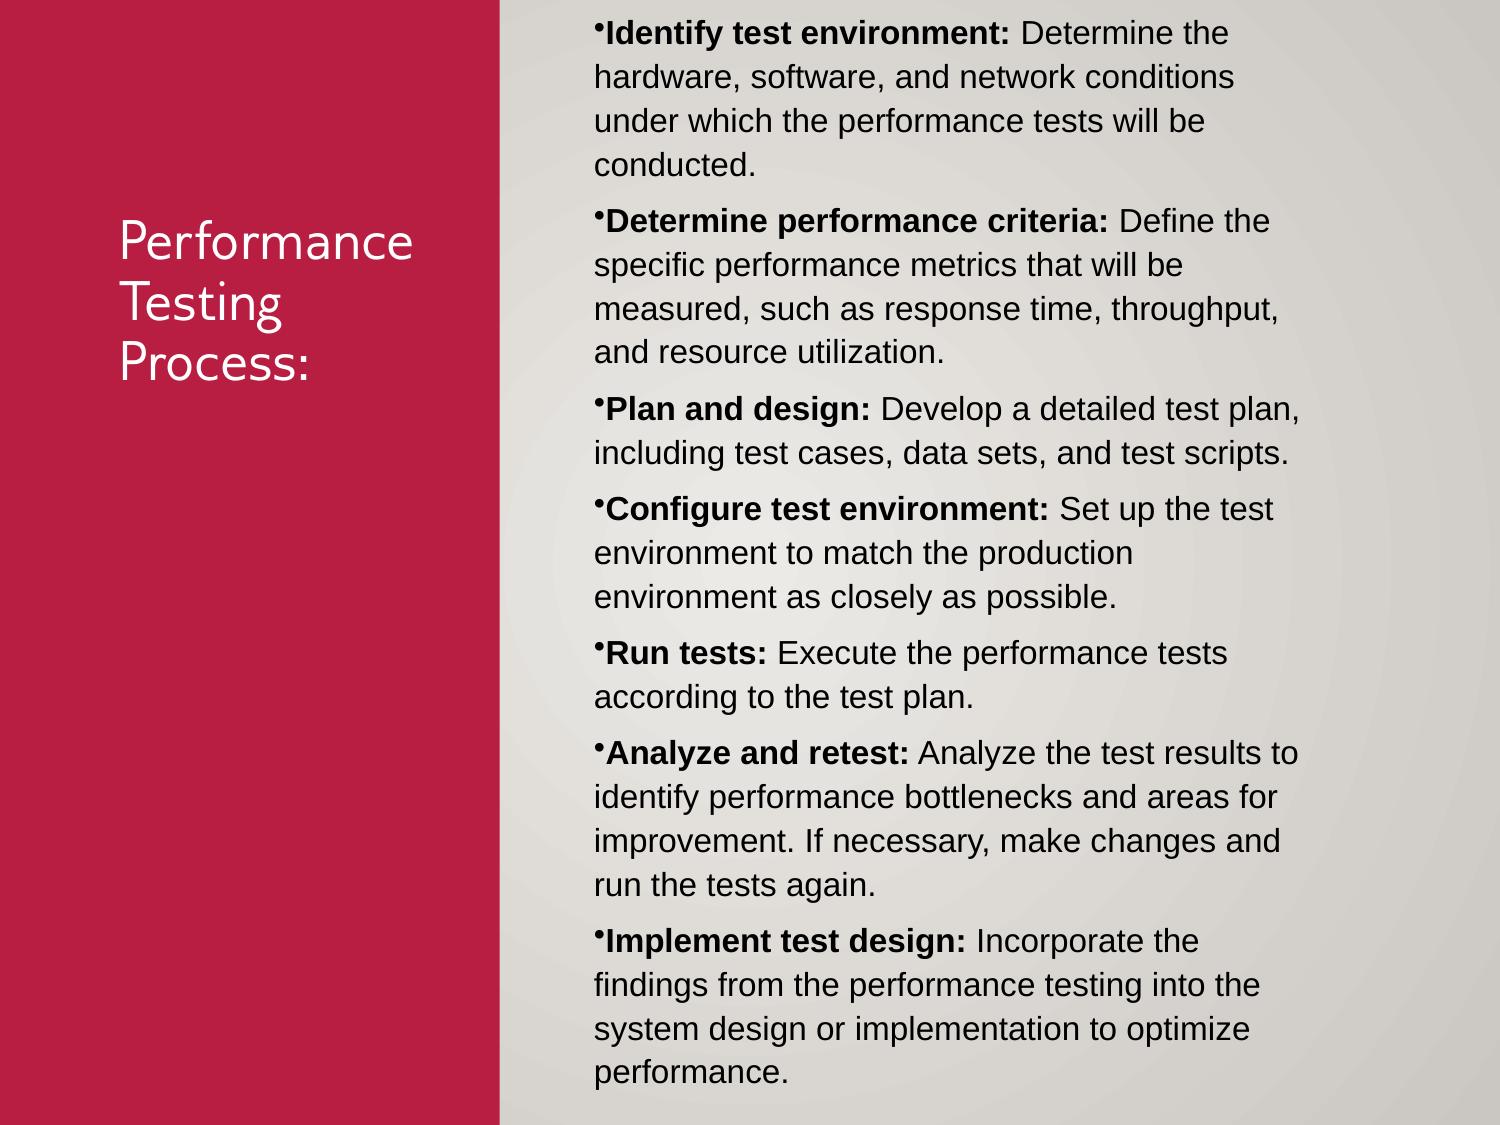

Identify test environment: Determine the hardware, software, and network conditions under which the performance tests will be conducted.
Determine performance criteria: Define the specific performance metrics that will be measured, such as response time, throughput, and resource utilization.
Plan and design: Develop a detailed test plan, including test cases, data sets, and test scripts.
Configure test environment: Set up the test environment to match the production environment as closely as possible.
Run tests: Execute the performance tests according to the test plan.
Analyze and retest: Analyze the test results to identify performance bottlenecks and areas for improvement. If necessary, make changes and run the tests again.
Implement test design: Incorporate the findings from the performance testing into the system design or implementation to optimize performance.

# Performance Testing Process: